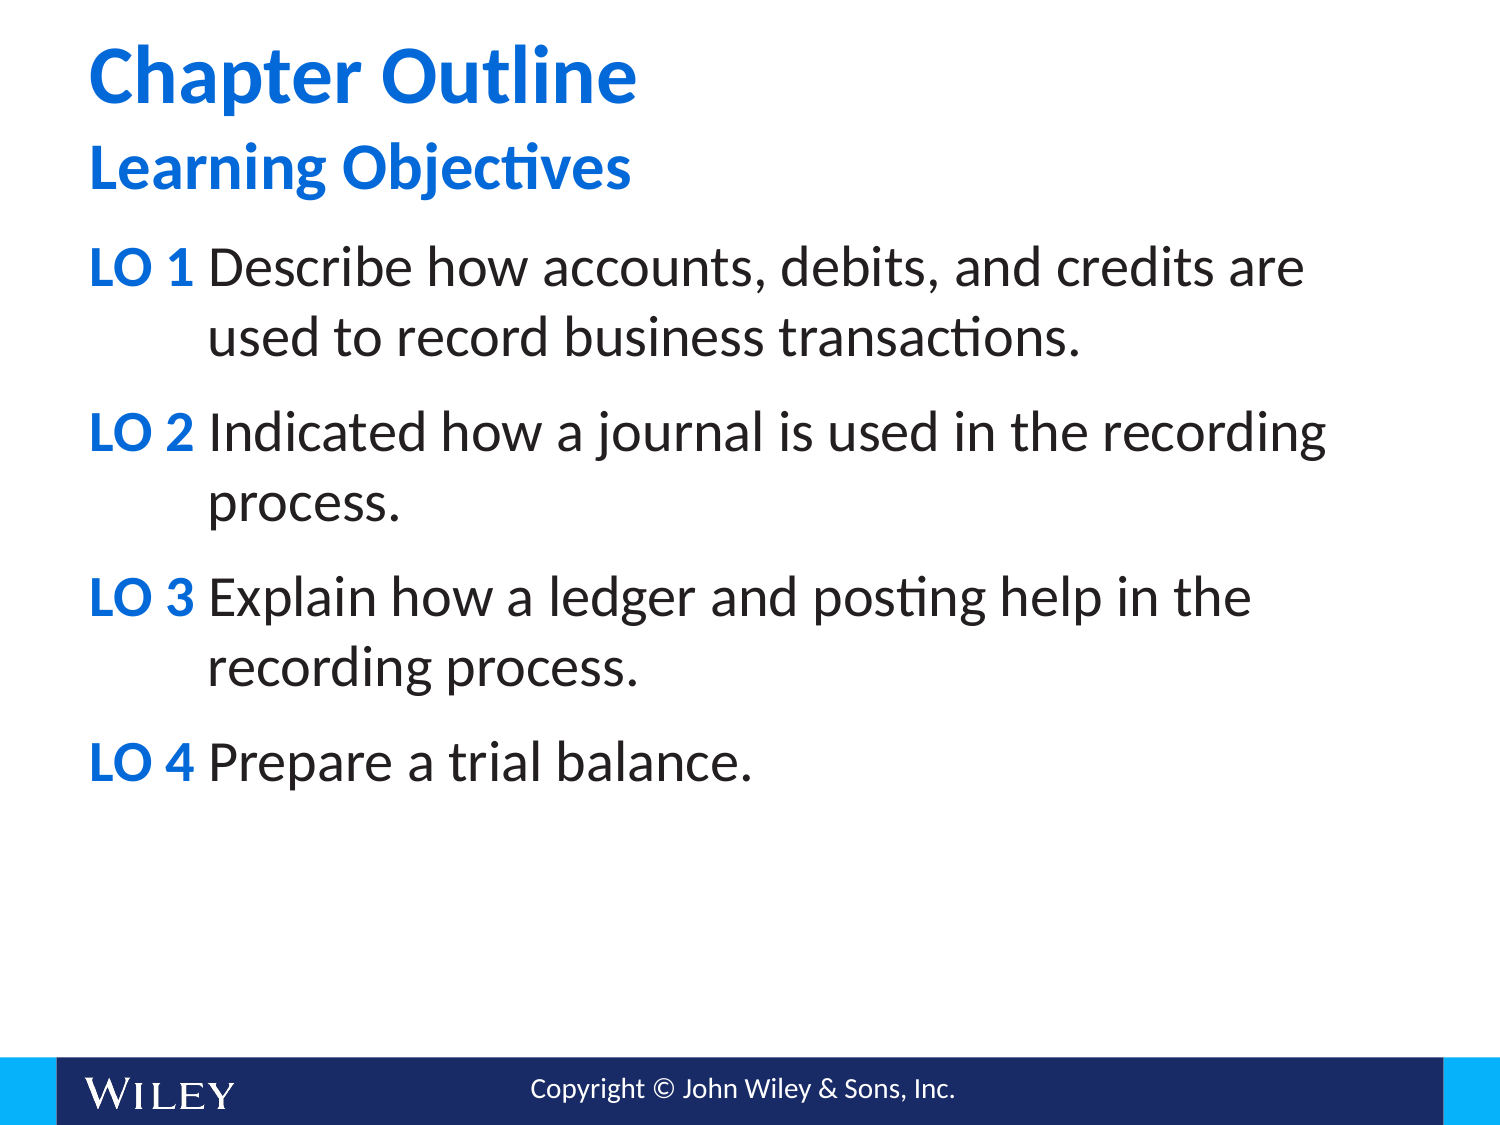

# Chapter Outline
Learning Objectives
LO 1 Describe how accounts, debits, and credits are used to record business transactions.
LO 2 Indicated how a journal is used in the recording process.
LO 3 Explain how a ledger and posting help in the recording process.
LO 4 Prepare a trial balance.